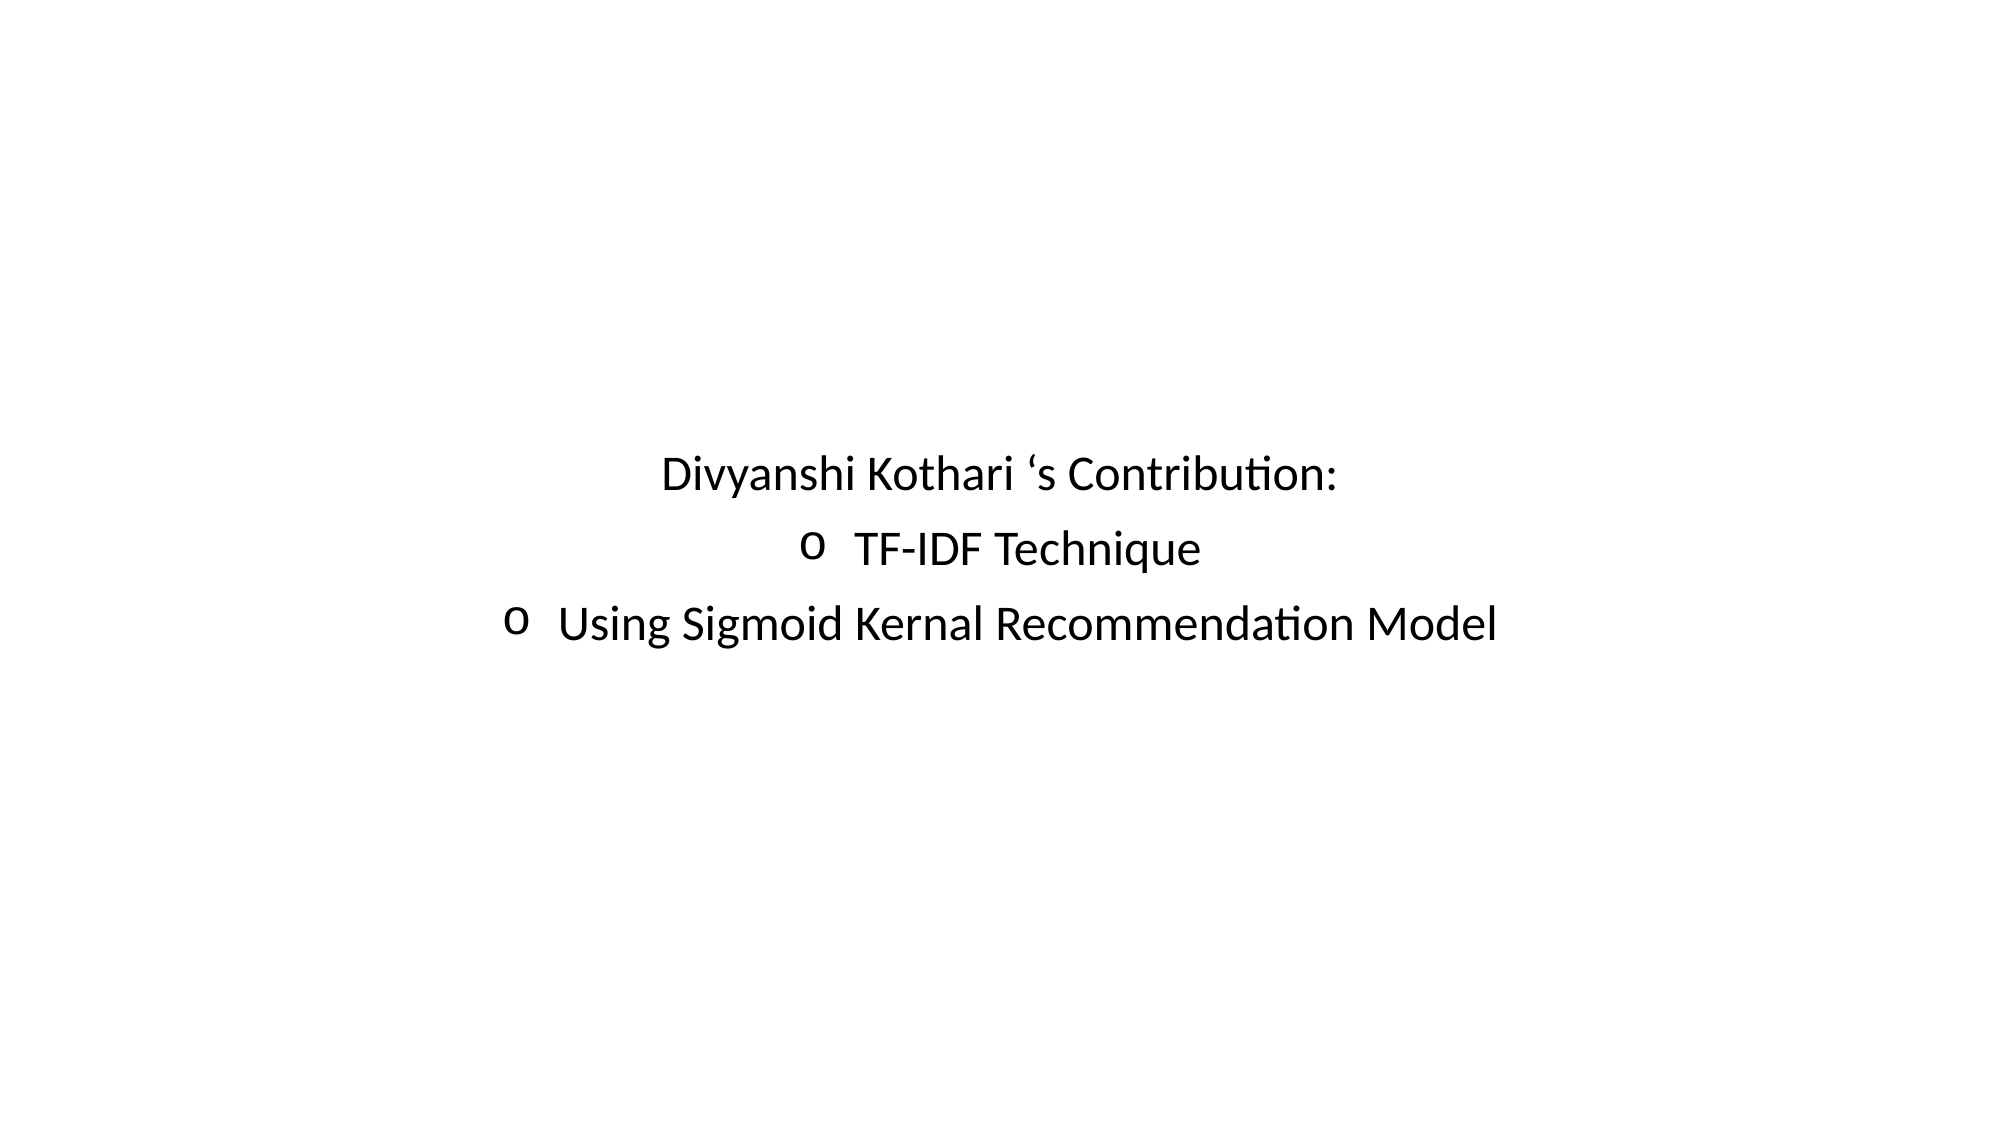

#
Divyanshi Kothari ‘s Contribution:
TF-IDF Technique
Using Sigmoid Kernal Recommendation Model